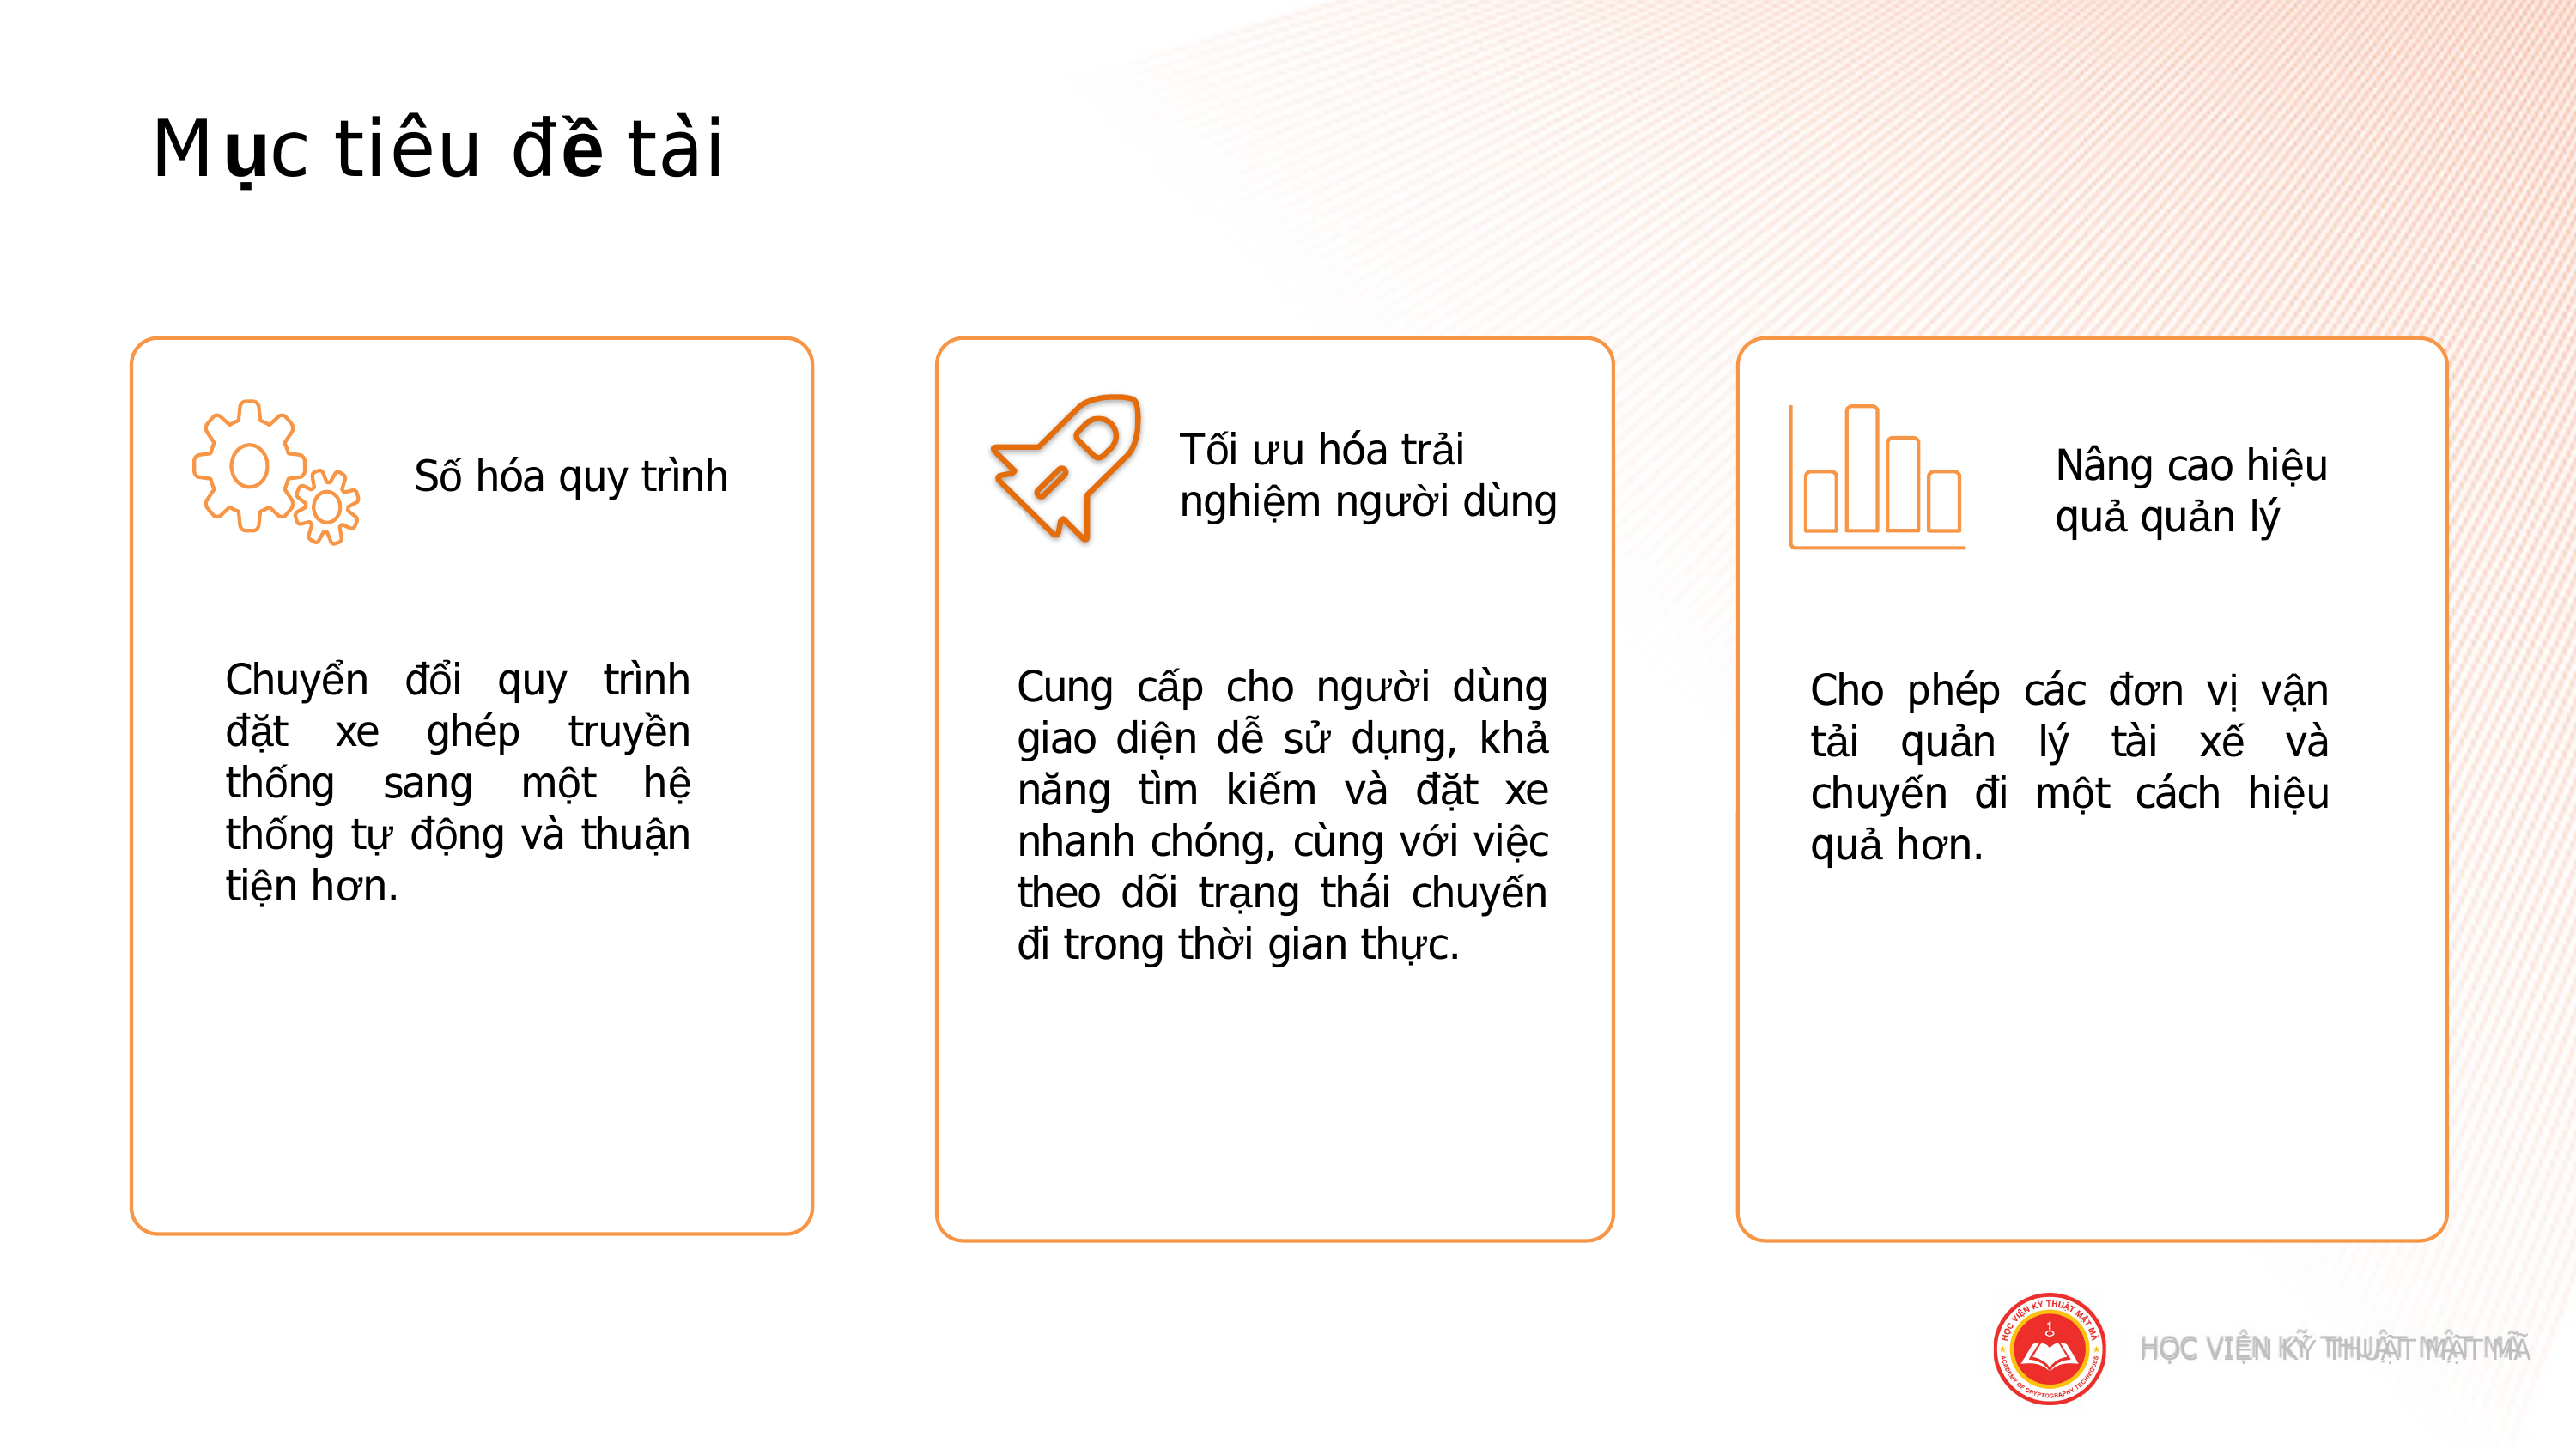

Mục tiêu đề tài

Tối ưu hóa trải nghiệm người dùng
Nâng cao hiệu quả quản lý
Số hóa quy trình
Chuyển đổi quy trình đặt xe ghép truyền thống sang một hệ thống tự động và thuận tiện hơn.
Cung cấp cho người dùng giao diện dễ sử dụng, khả năng tìm kiếm và đặt xe nhanh chóng, cùng với việc theo dõi trạng thái chuyến đi trong thời gian thực.
Cho phép các đơn vị vận tải quản lý tài xế và chuyến đi một cách hiệu quả hơn.

HỌC VIỆN KỸ THUẬT MẬT MÃ